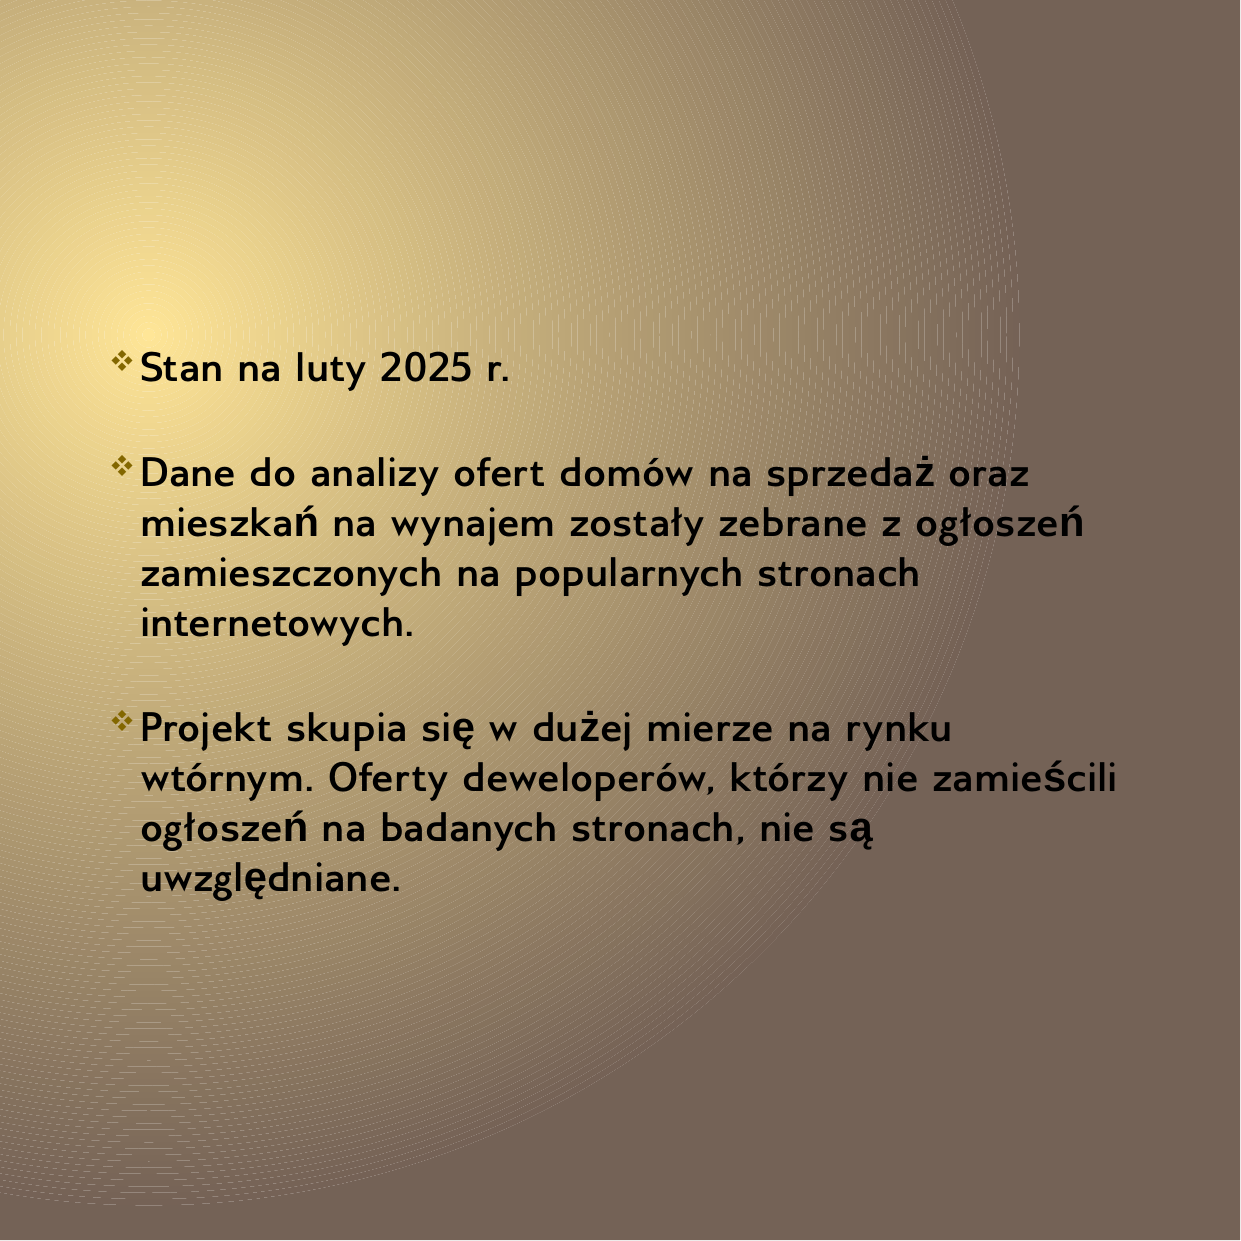

Stan na luty 2025 r.
Dane do analizy ofert domów na sprzedaż oraz mieszkań na wynajem zostały zebrane z ogłoszeń zamieszczonych na popularnych stronach internetowych.
Projekt skupia się w dużej mierze na rynku wtórnym. Oferty deweloperów, którzy nie zamieścili ogłoszeń na badanych stronach, nie są uwzględniane.